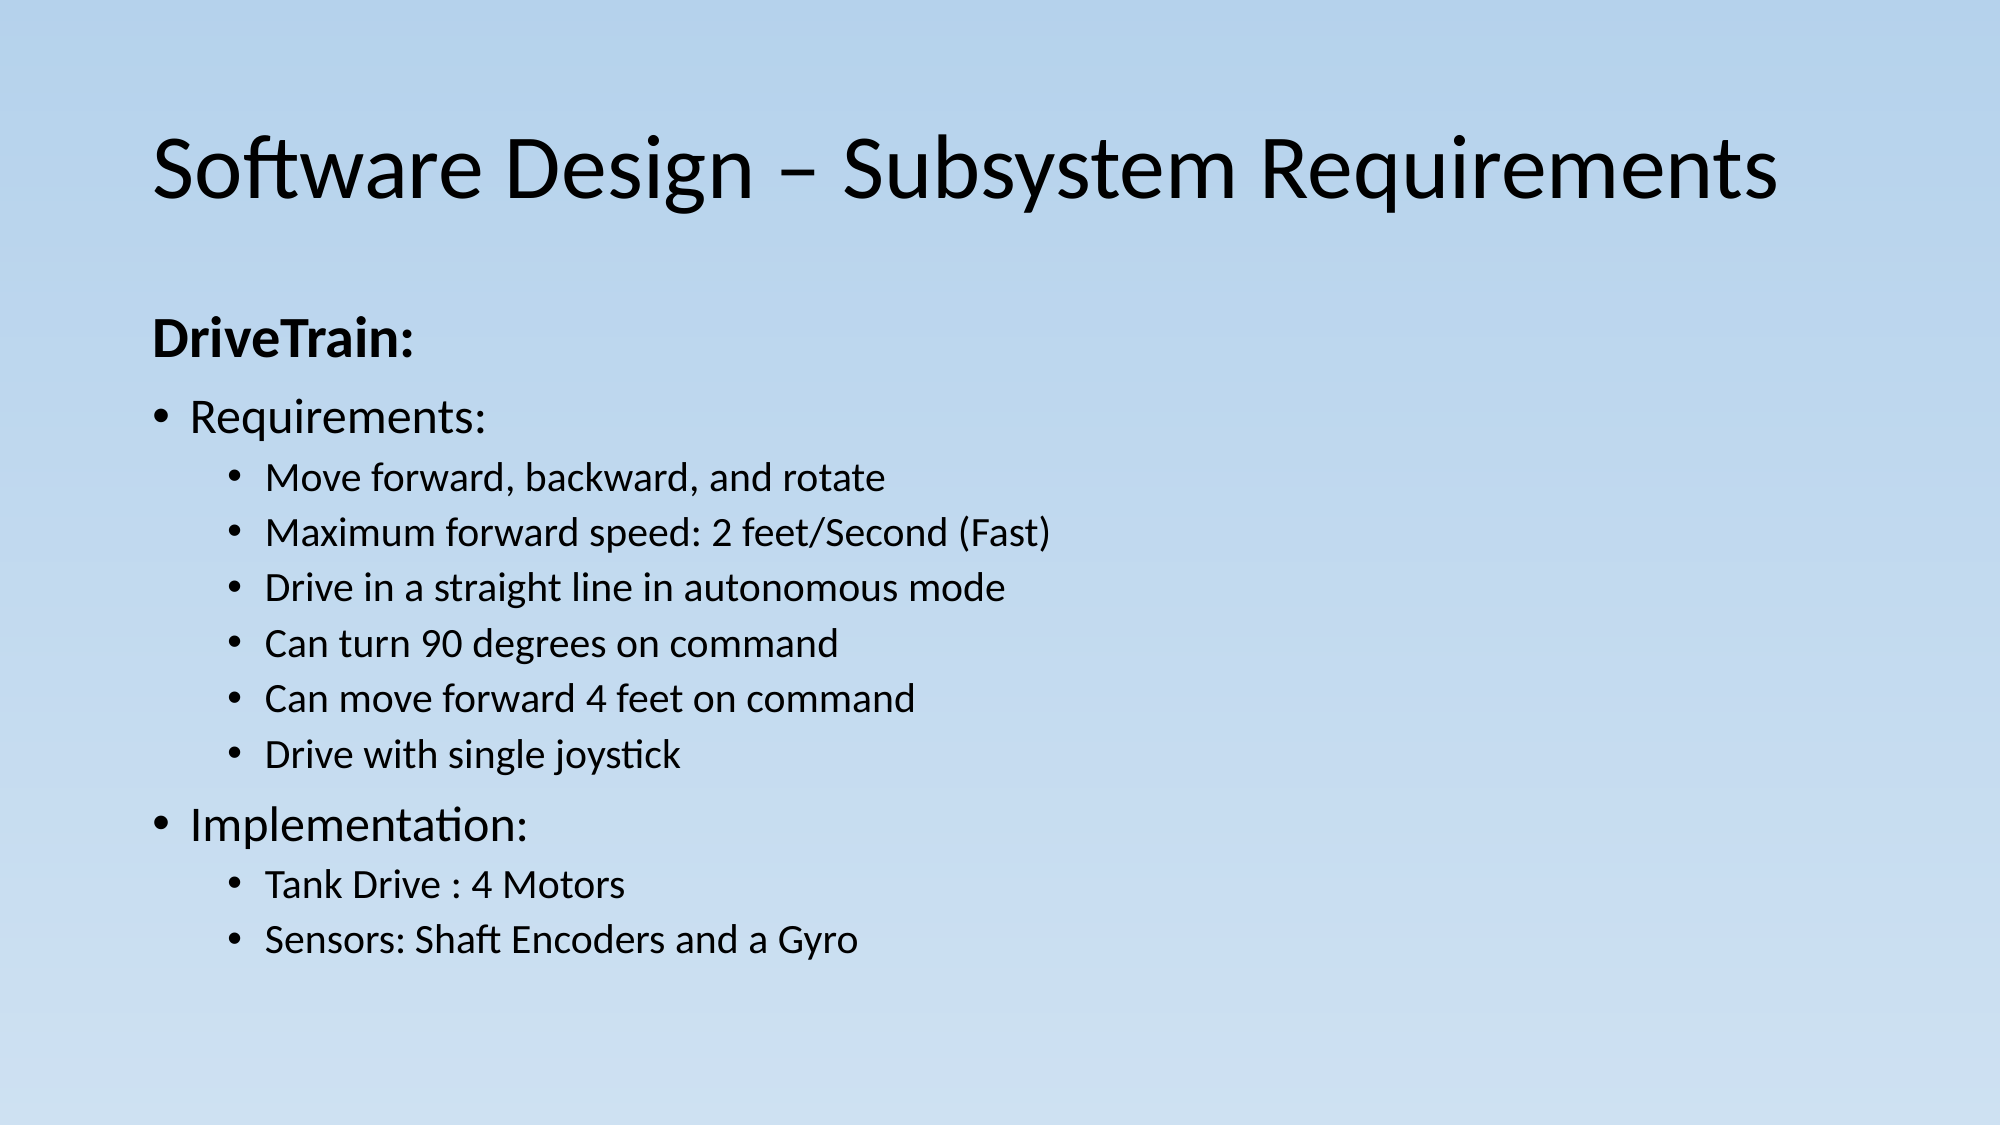

# Software Design – Subsystem Requirements
DriveTrain:
Requirements:
Move forward, backward, and rotate
Maximum forward speed: 2 feet/Second (Fast)
Drive in a straight line in autonomous mode
Can turn 90 degrees on command
Can move forward 4 feet on command
Drive with single joystick
Implementation:
Tank Drive : 4 Motors
Sensors:	Shaft Encoders and a Gyro